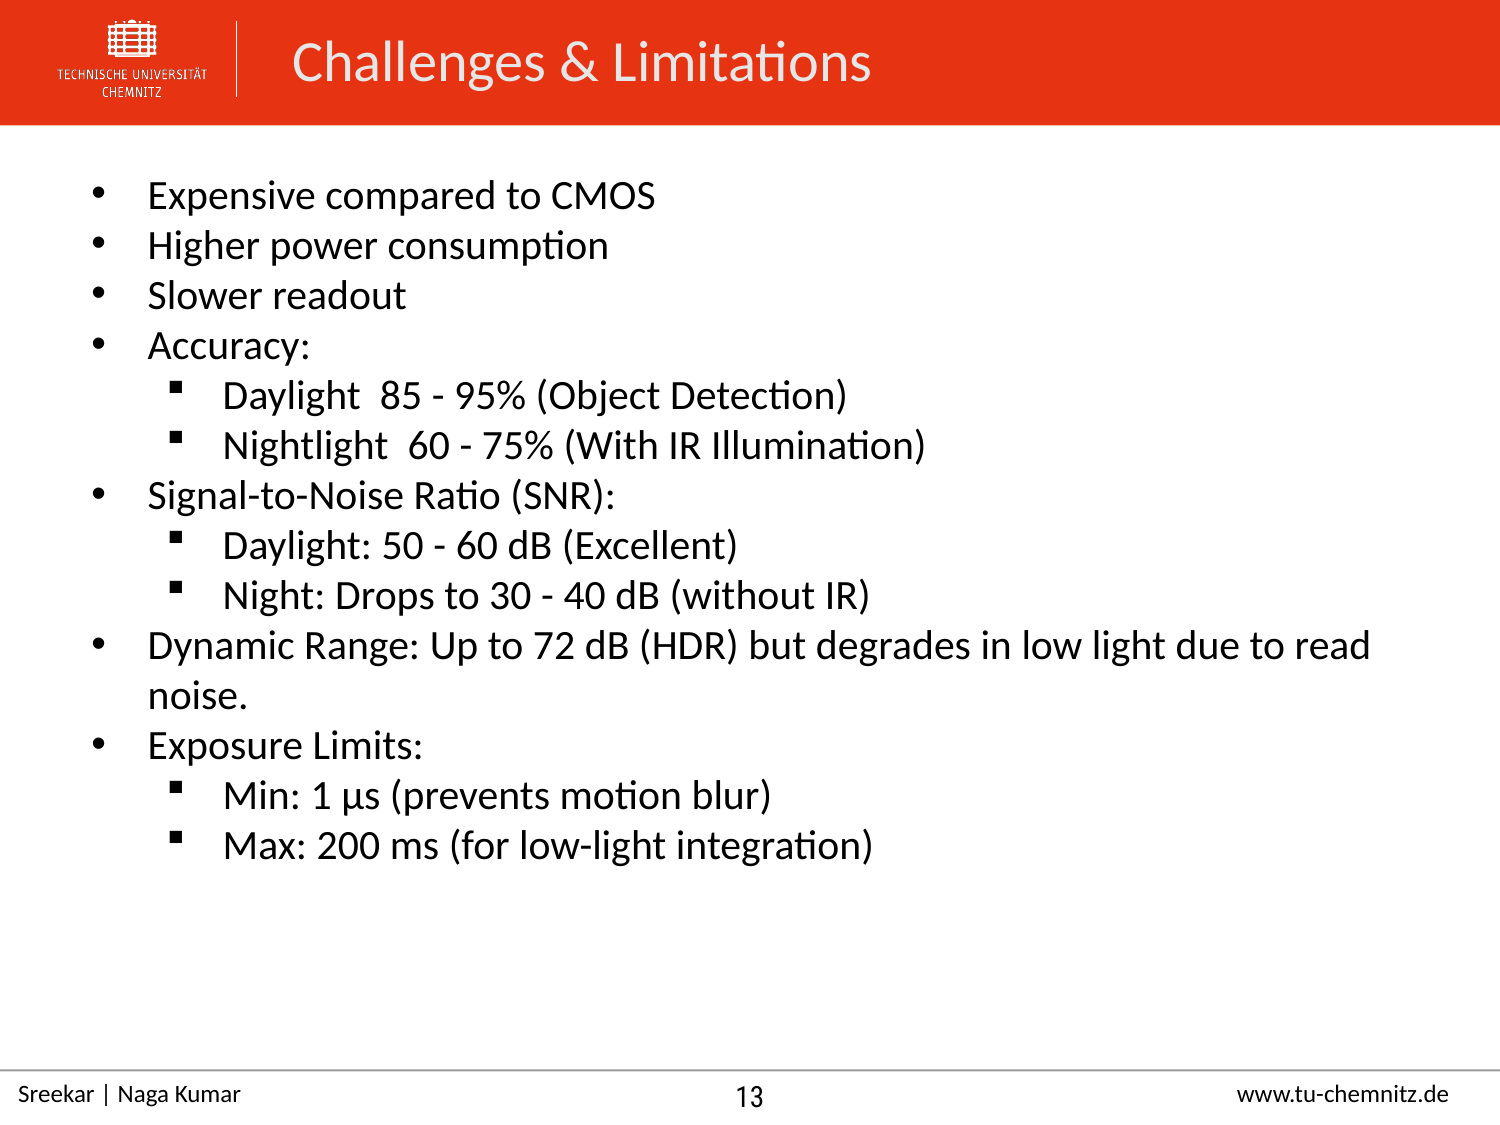

Challenges & Limitations
Expensive compared to CMOS
Higher power consumption
Slower readout
Accuracy:
Daylight  85 - 95% (Object Detection)
Nightlight  60 - 75% (With IR Illumination)
Signal-to-Noise Ratio (SNR):
Daylight: 50 - 60 dB (Excellent)
Night: Drops to 30 - 40 dB (without IR)
Dynamic Range: Up to 72 dB (HDR) but degrades in low light due to read noise.
Exposure Limits:
Min: 1 µs (prevents motion blur)
Max: 200 ms (for low-light integration)